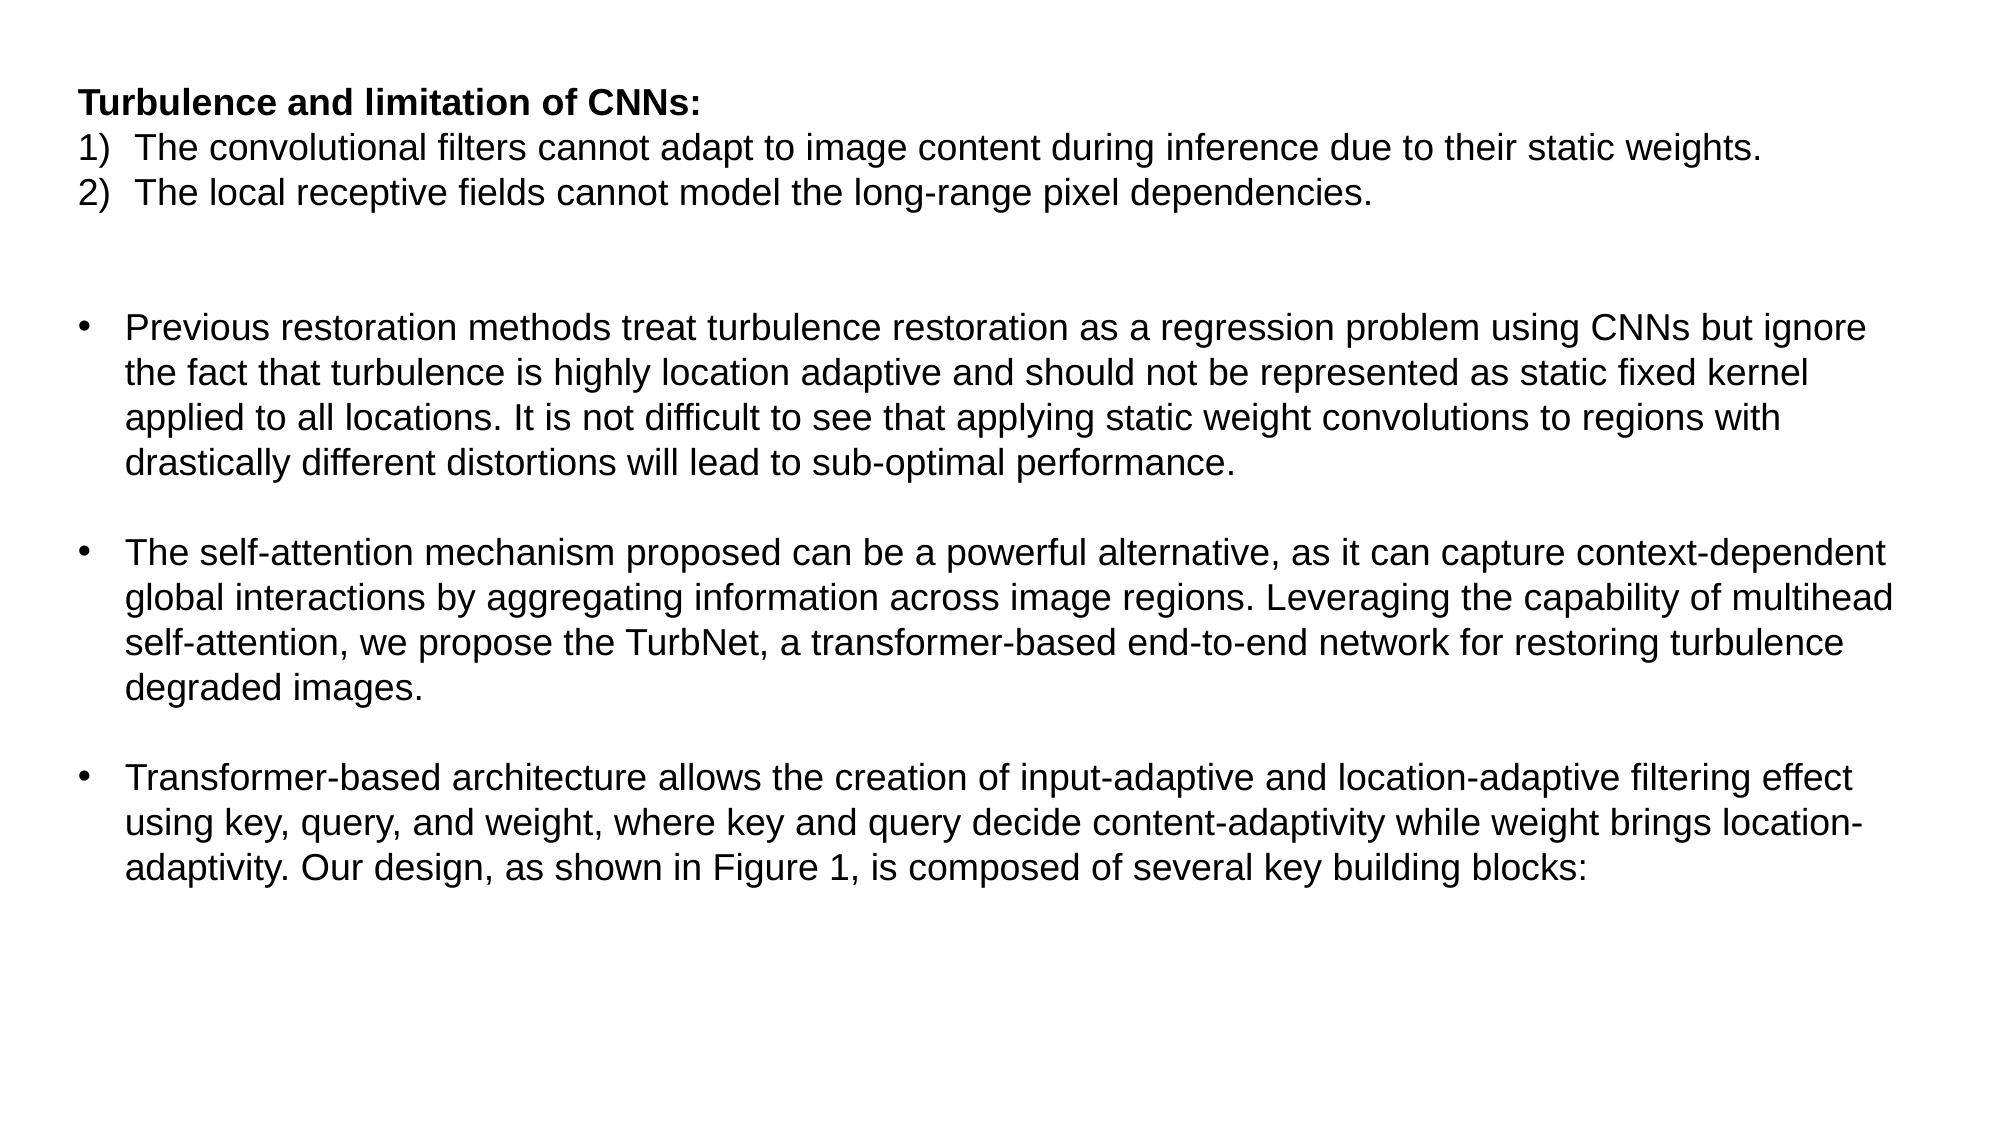

Turbulence and limitation of CNNs:
The convolutional filters cannot adapt to image content during inference due to their static weights.
The local receptive fields cannot model the long-range pixel dependencies.

Previous restoration methods treat turbulence restoration as a regression problem using CNNs but ignore the fact that turbulence is highly location adaptive and should not be represented as static fixed kernel applied to all locations. It is not difficult to see that applying static weight convolutions to regions with drastically different distortions will lead to sub-optimal performance.

The self-attention mechanism proposed can be a powerful alternative, as it can capture context-dependent global interactions by aggregating information across image regions. Leveraging the capability of multihead self-attention, we propose the TurbNet, a transformer-based end-to-end network for restoring turbulence degraded images.

Transformer-based architecture allows the creation of input-adaptive and location-adaptive filtering effect using key, query, and weight, where key and query decide content-adaptivity while weight brings location-adaptivity. Our design, as shown in Figure 1, is composed of several key building blocks: